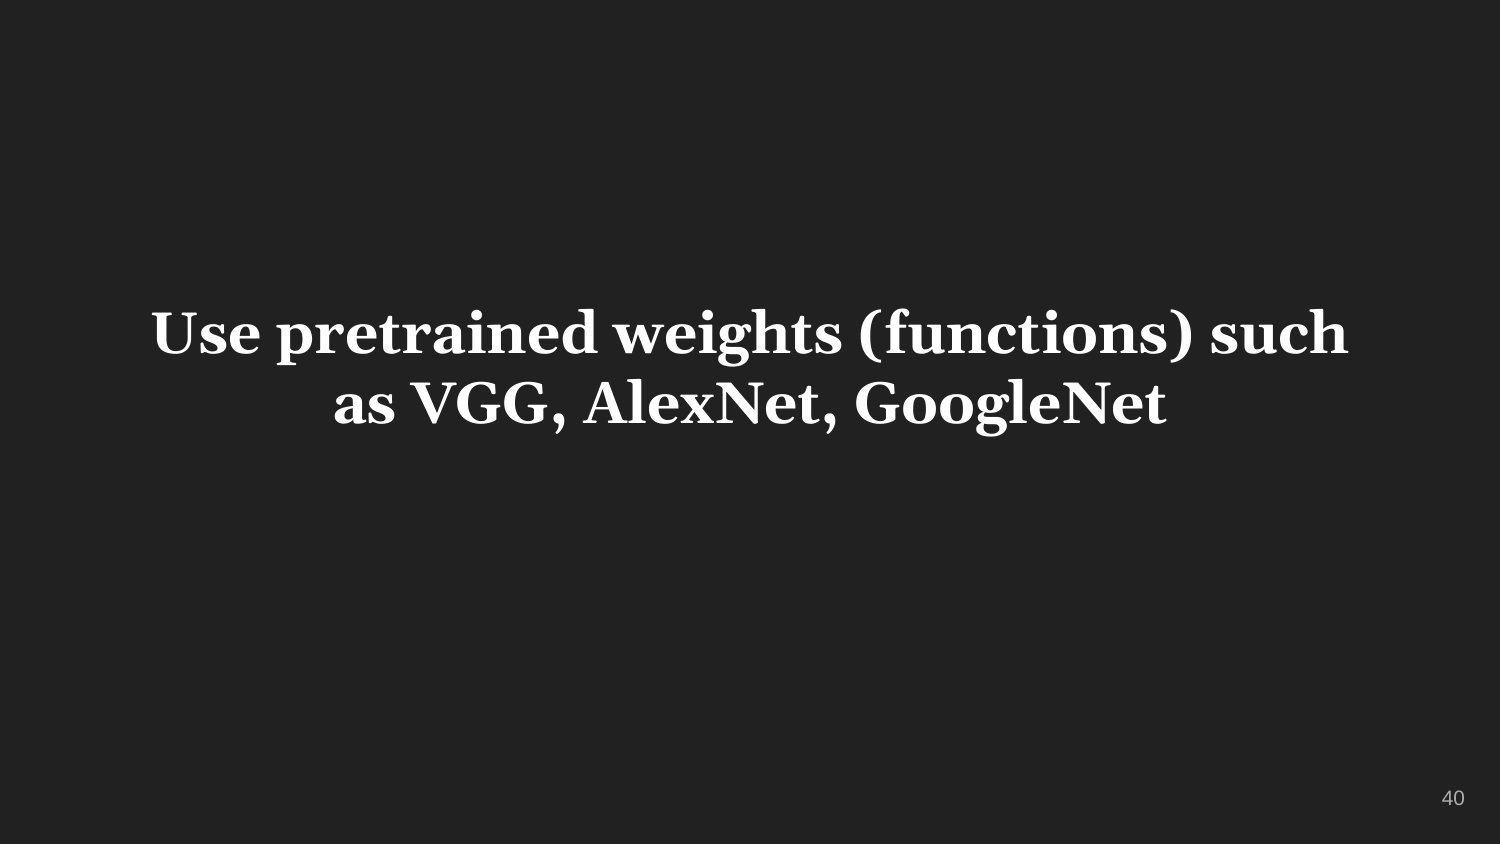

Use pretrained weights (functions) such as VGG, AlexNet, GoogleNet

40